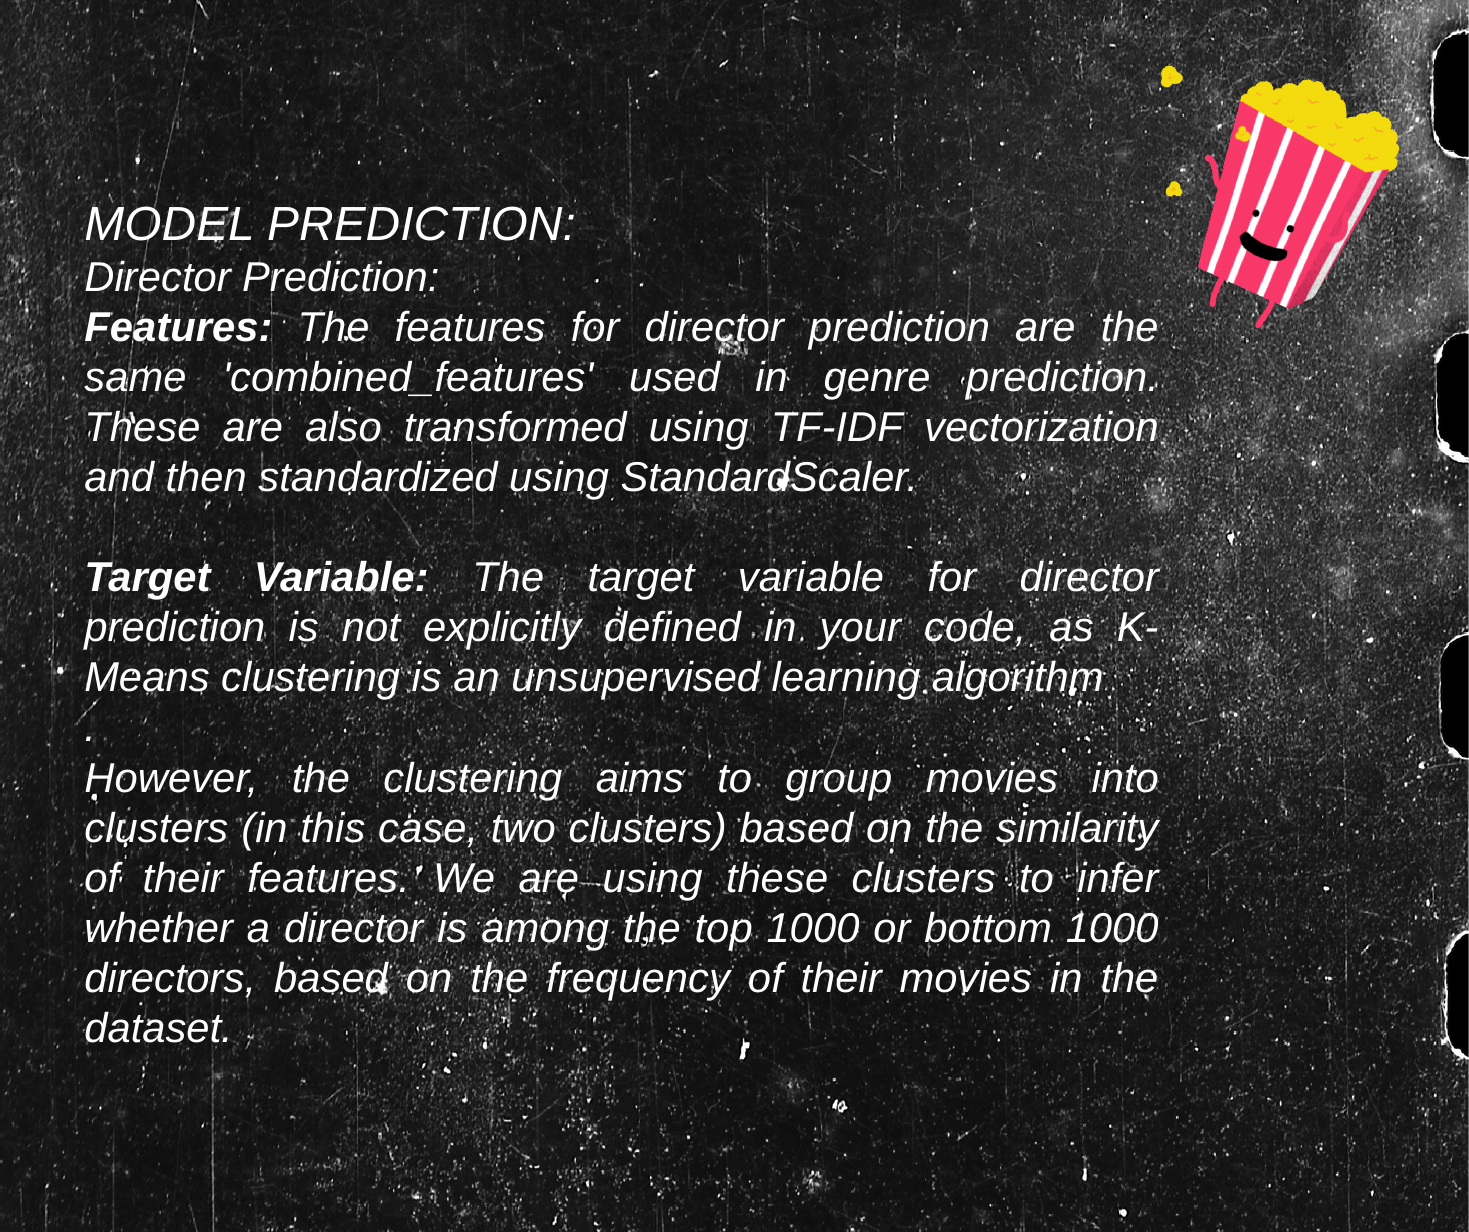

MODEL PREDICTION:
Director Prediction:
Features: The features for director prediction are the same 'combined_features' used in genre prediction. These are also transformed using TF-IDF vectorization and then standardized using StandardScaler.

Target Variable: The target variable for director prediction is not explicitly defined in your code, as K-Means clustering is an unsupervised learning algorithm
.
However, the clustering aims to group movies into clusters (in this case, two clusters) based on the similarity of their features. We are using these clusters to infer whether a director is among the top 1000 or bottom 1000 directors, based on the frequency of their movies in the dataset.